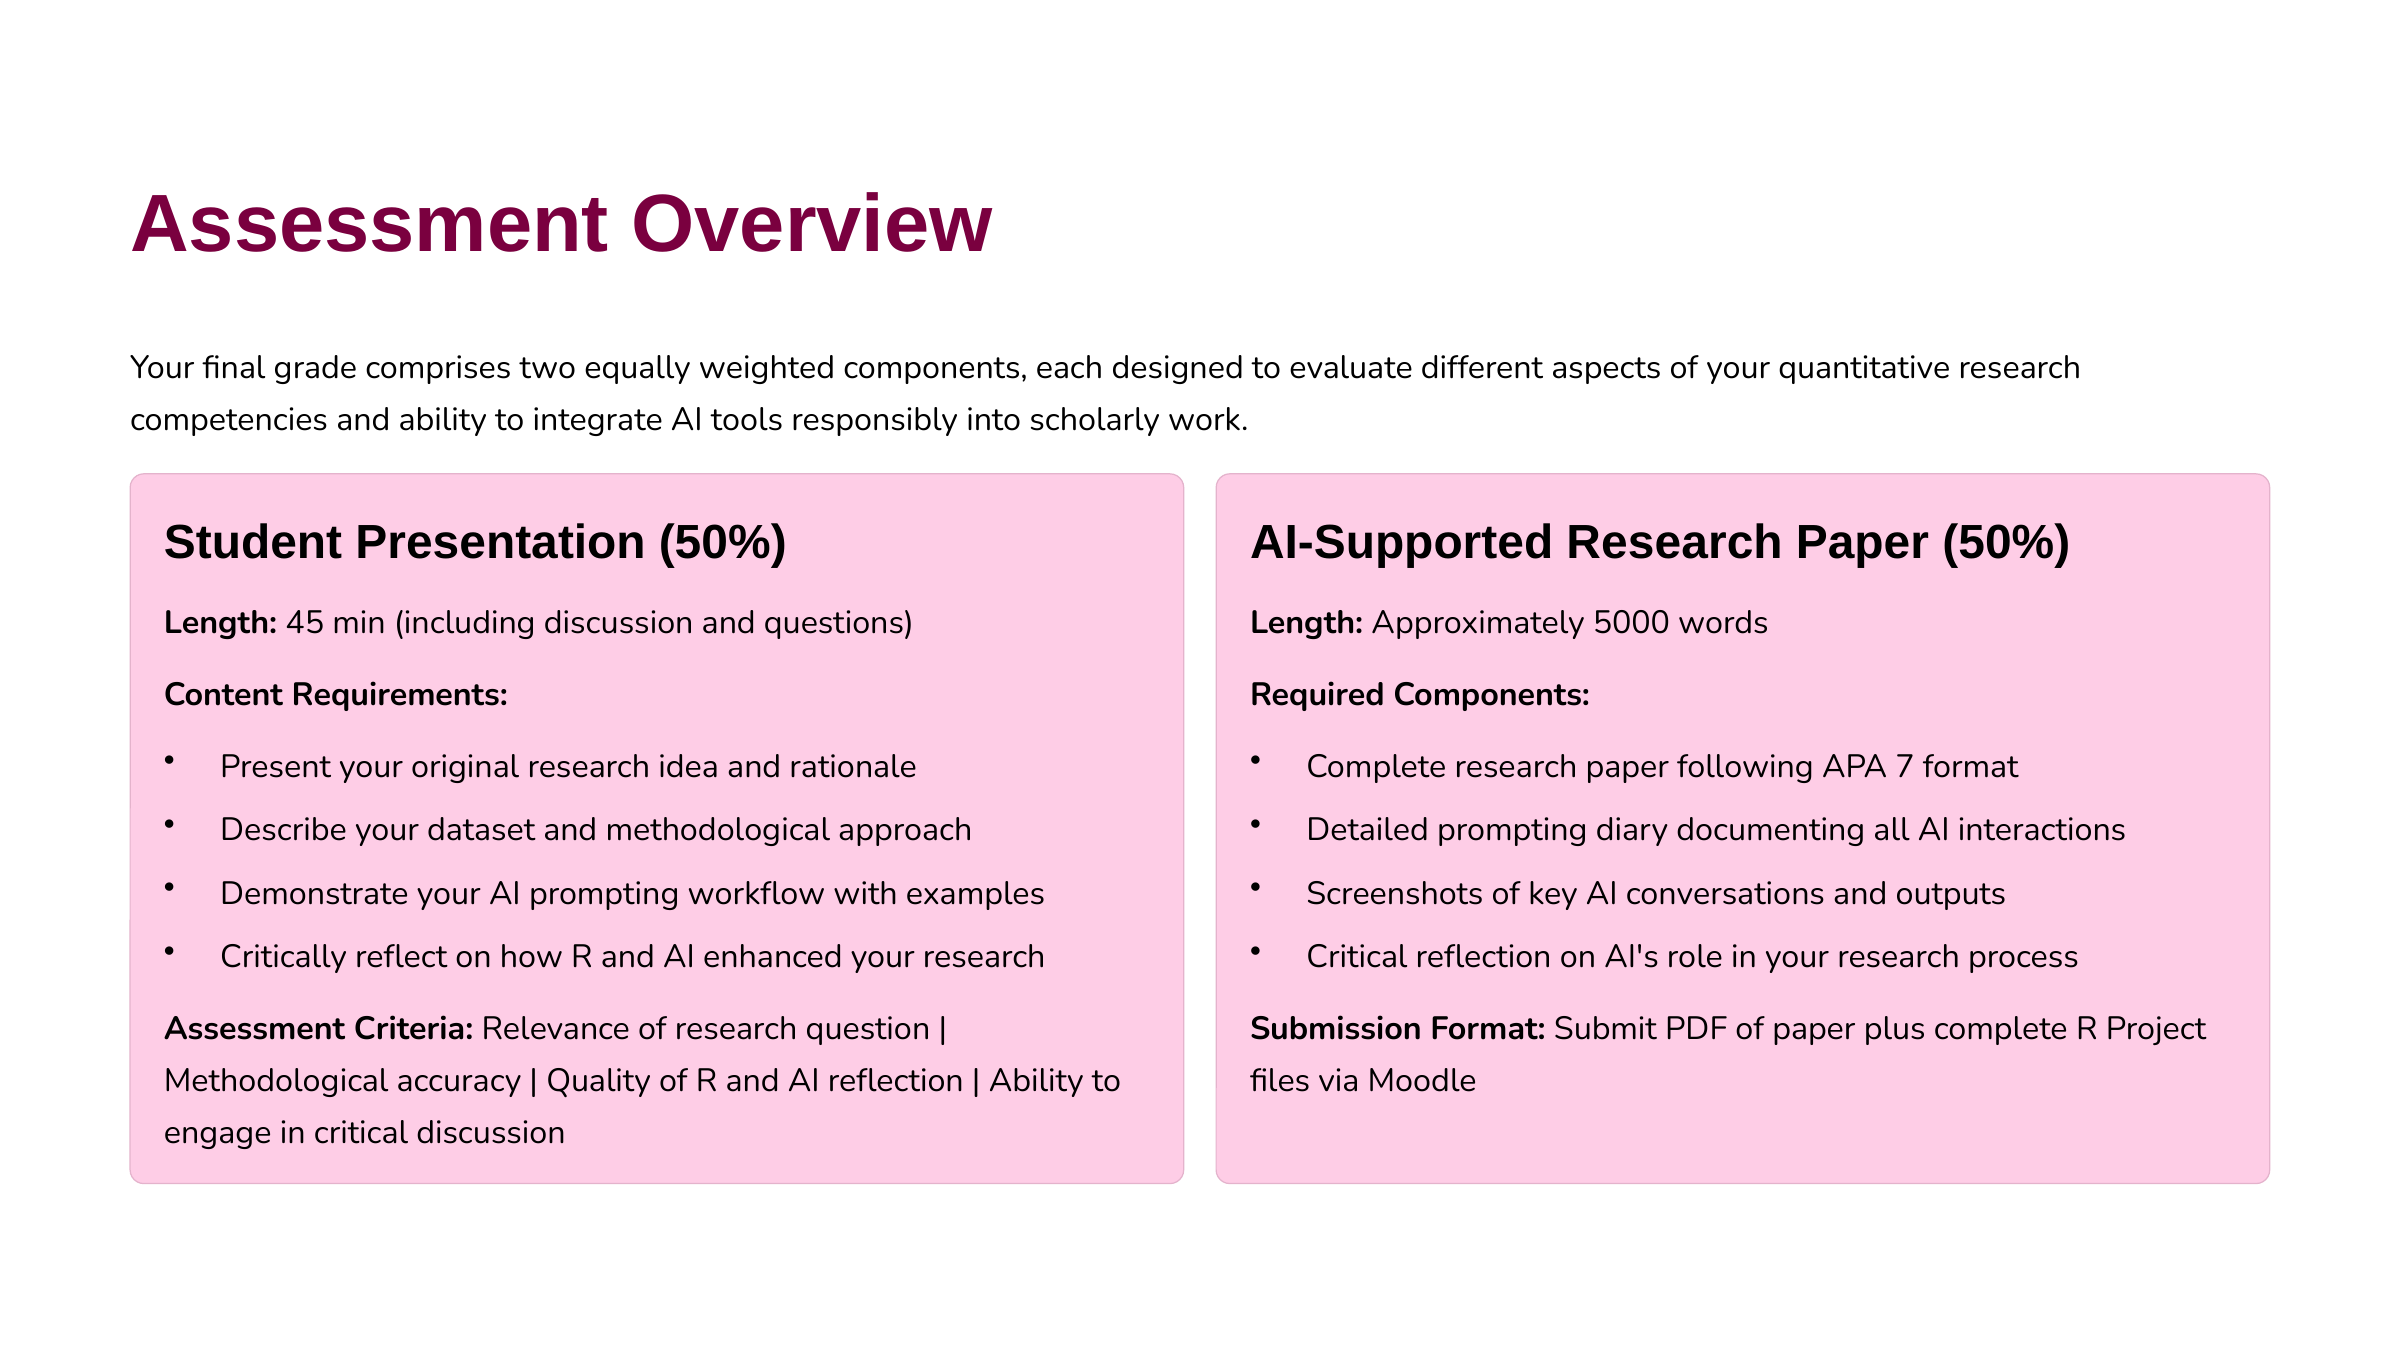

Assessment Overview
Your final grade comprises two equally weighted components, each designed to evaluate different aspects of your quantitative research competencies and ability to integrate AI tools responsibly into scholarly work.

Student Presentation (50%)
AI-Supported Research Paper (50%)
Length: 45 min (including discussion and questions)
Length: Approximately 5000 words
Content Requirements:
Required Components:
Present your original research idea and rationale
Complete research paper following APA 7 format
Describe your dataset and methodological approach
Detailed prompting diary documenting all AI interactions
Demonstrate your AI prompting workflow with examples
Screenshots of key AI conversations and outputs
Critically reflect on how R and AI enhanced your research
Critical reflection on AI's role in your research process
Assessment Criteria: Relevance of research question | Methodological accuracy | Quality of R and AI reflection | Ability to engage in critical discussion
Submission Format: Submit PDF of paper plus complete R Project files via Moodle